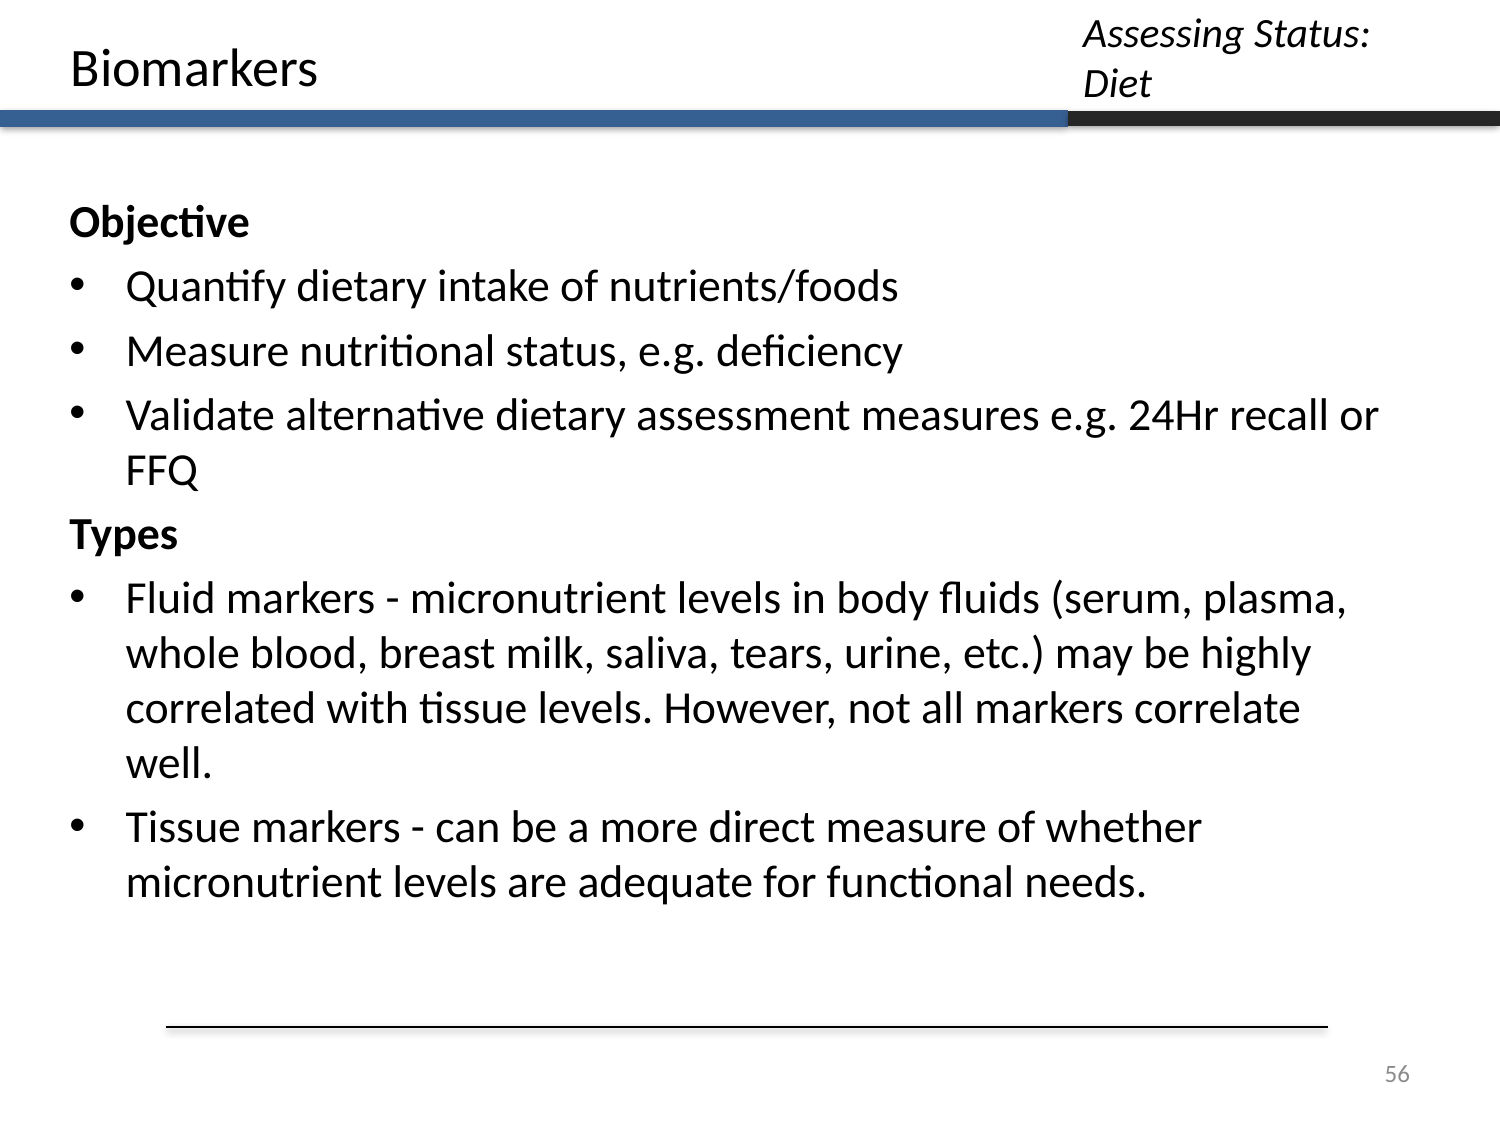

Assessing Status:
Diet
Biomarkers
Objective
Quantify dietary intake of nutrients/foods
Measure nutritional status, e.g. deficiency
Validate alternative dietary assessment measures e.g. 24Hr recall or FFQ
Types
Fluid markers - micronutrient levels in body fluids (serum, plasma, whole blood, breast milk, saliva, tears, urine, etc.) may be highly correlated with tissue levels. However, not all markers correlate well.
Tissue markers - can be a more direct measure of whether micronutrient levels are adequate for functional needs.

56